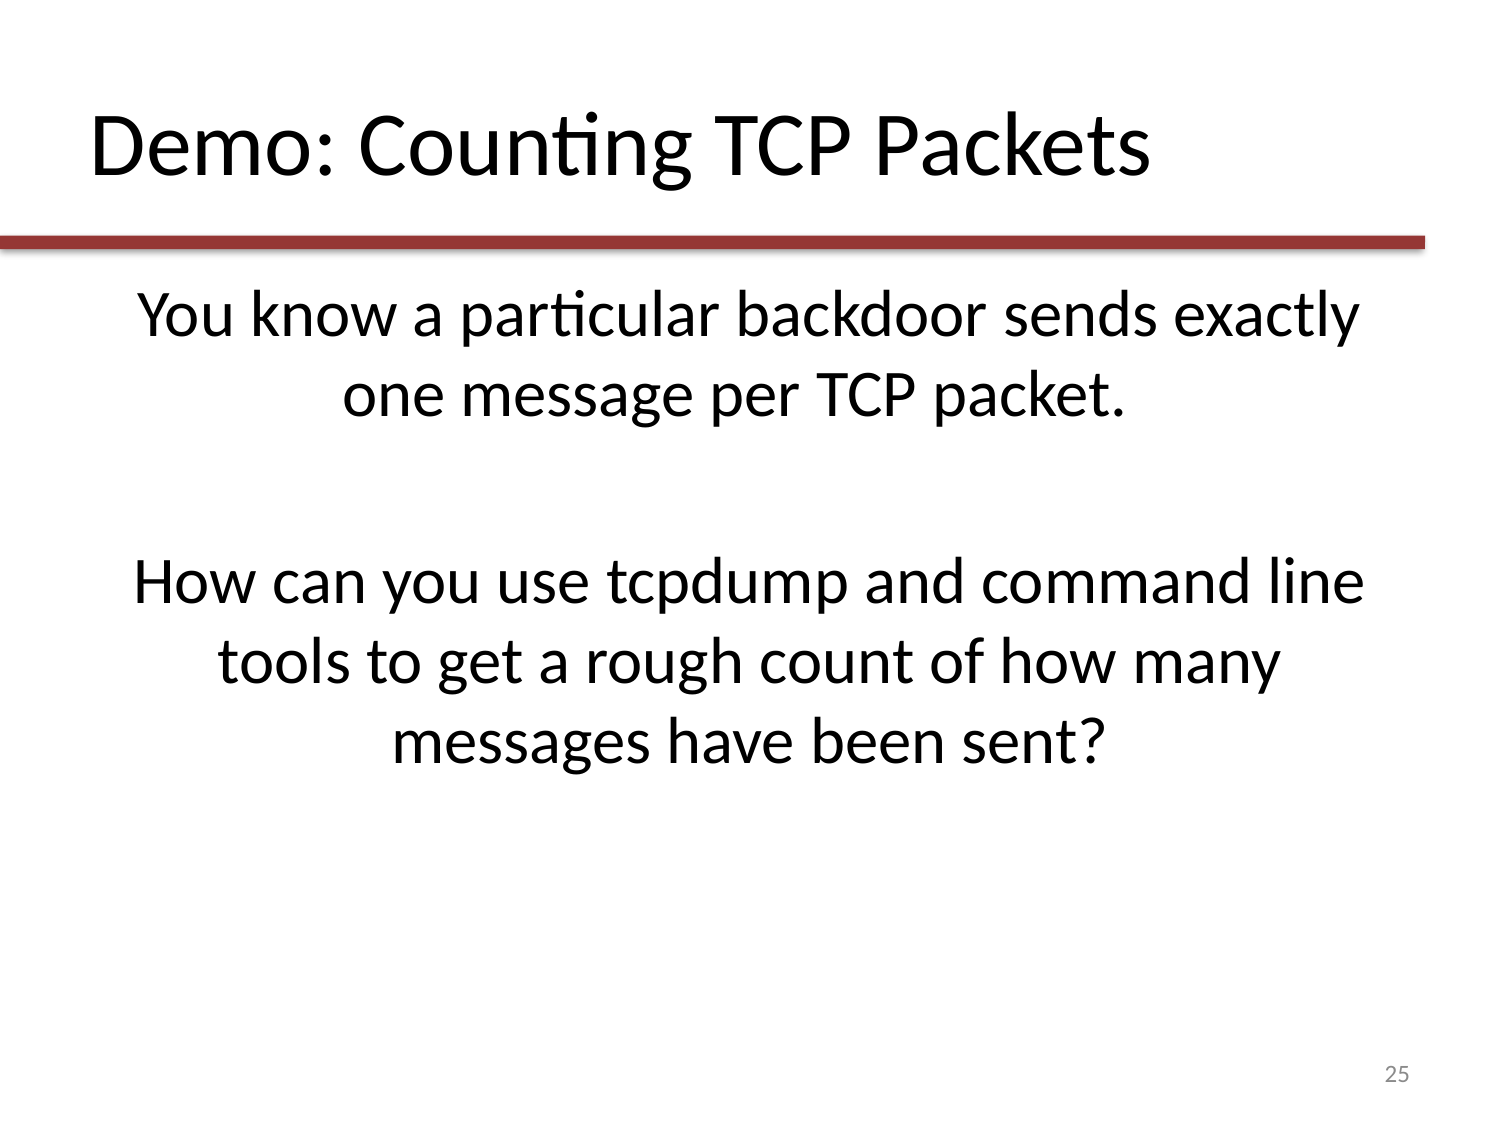

Demo: Counting TCP Packets
You know a particular backdoor sends exactly one message per TCP packet.

How can you use tcpdump and command line tools to get a rough count of how many messages have been sent?
25